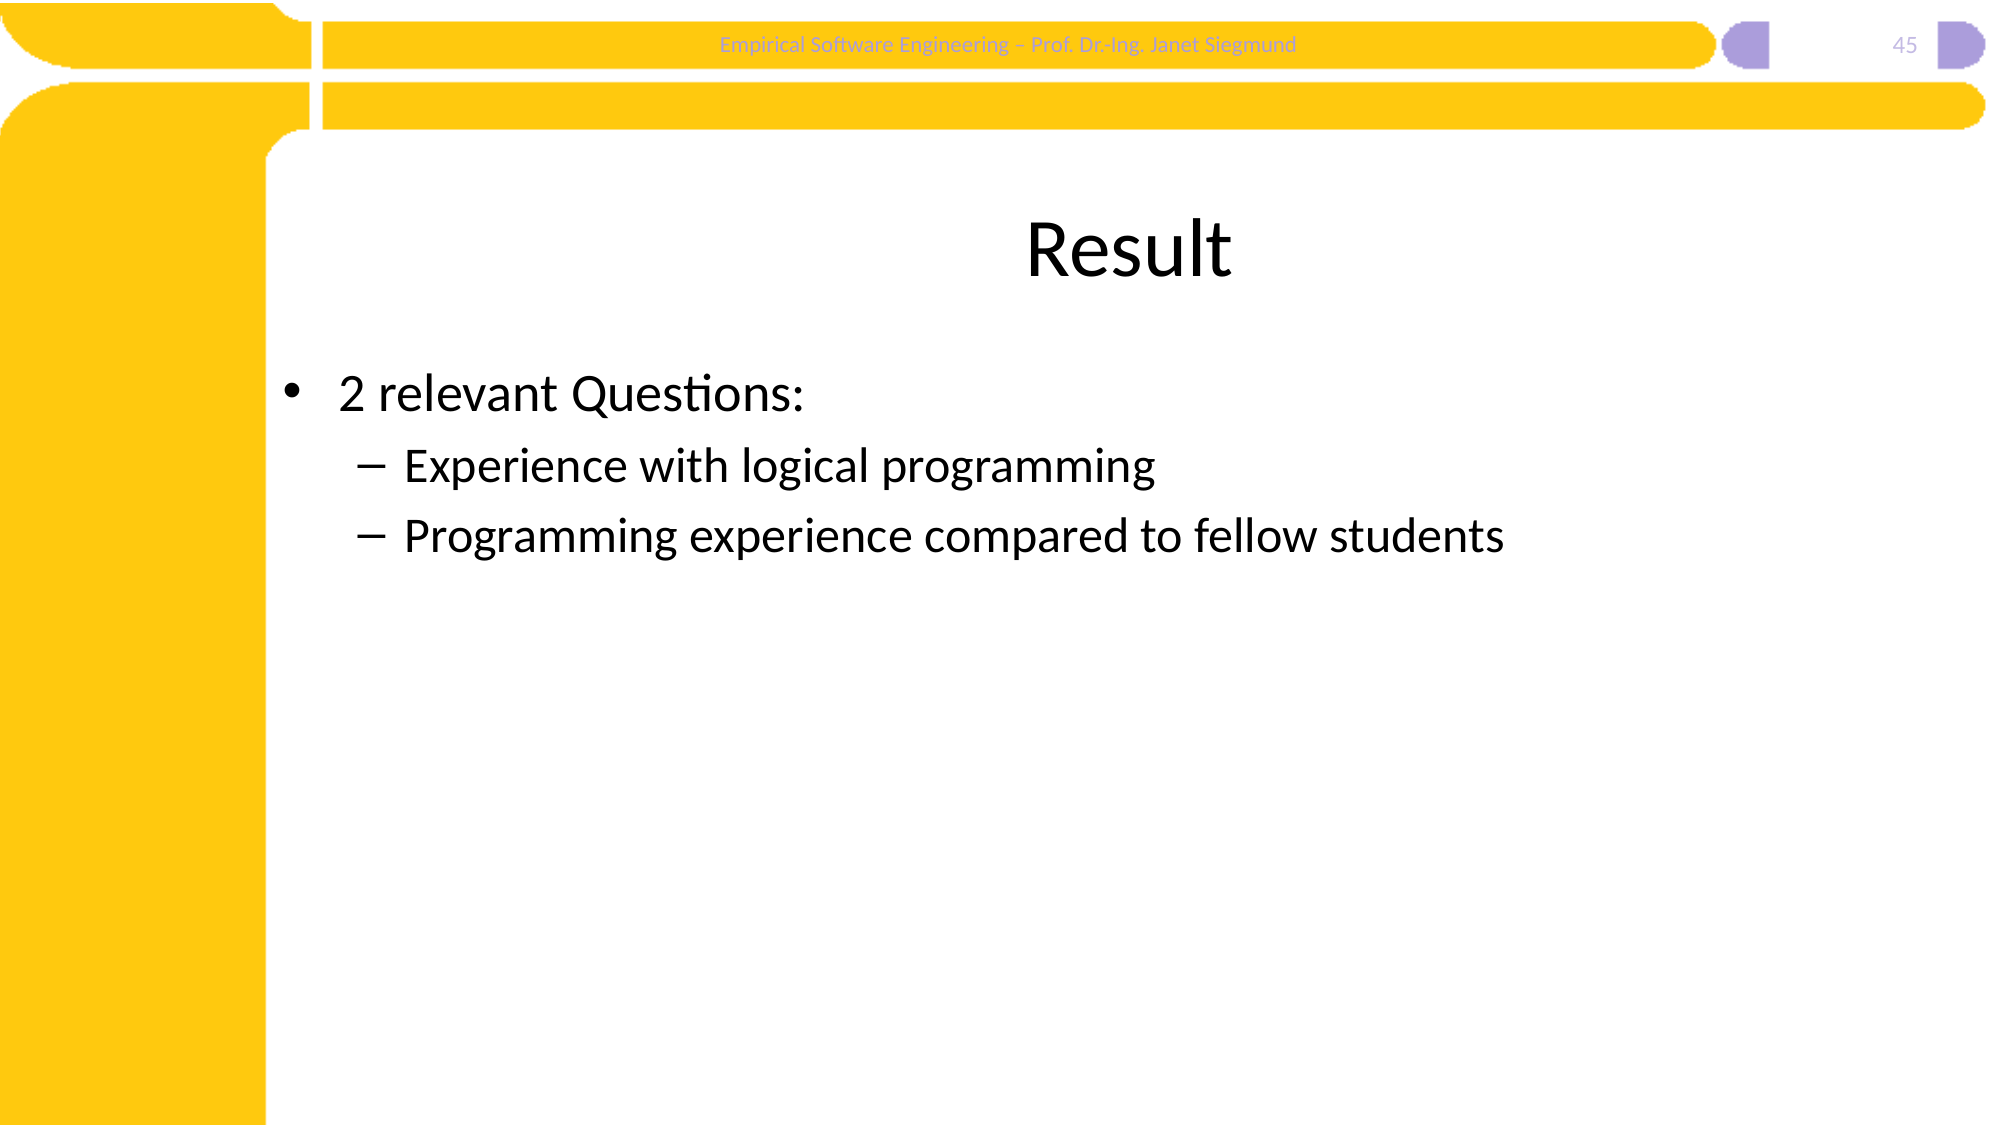

45
# Result
2 relevant Questions:
Experience with logical programming
Programming experience compared to fellow students